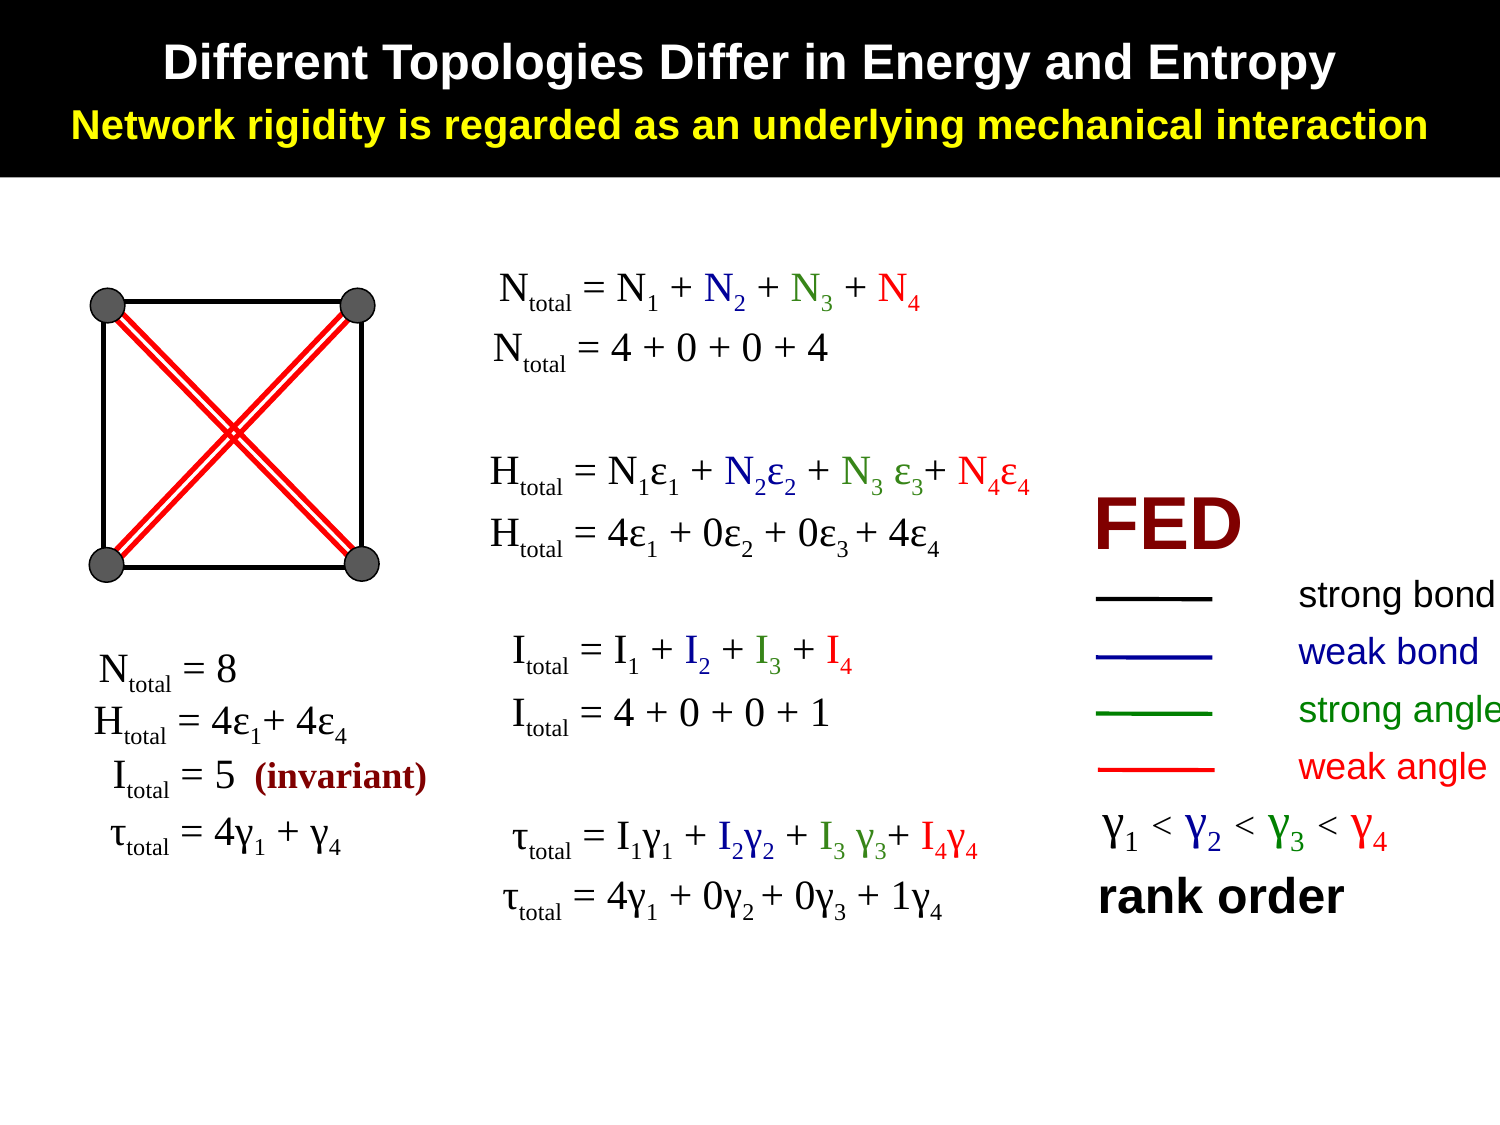

Different Topologies Differ in Energy and Entropy
Network rigidity is regarded as an underlying mechanical interaction
Ntotal = N1 + N2 + N3 + N4

Ntotal = 4 + 0 + 0 + 4
Htotal = 4ε1 + 0ε2 + 0ε3 + 4ε4

Ntotal = 8
Htotal = 4ε1+ 4ε4

Itotal = 5  (invariant)

τtotal = 4γ1 + γ4
Itotal = 4 + 0 + 0 + 1
τtotal = 4γ1 + 0γ2 + 0γ3 + 1γ4
Htotal = N1ε1 + N2ε2 + N3 ε3+ N4ε4
FED
	strong bond
	weak bond
	strong angle
	weak angle
    γ1 < γ2 < γ3 < γ4
rank order
Itotal = I1 + I2 + I3 + I4
τtotal = I1γ1 + I2γ2 + I3 γ3+ I4γ4